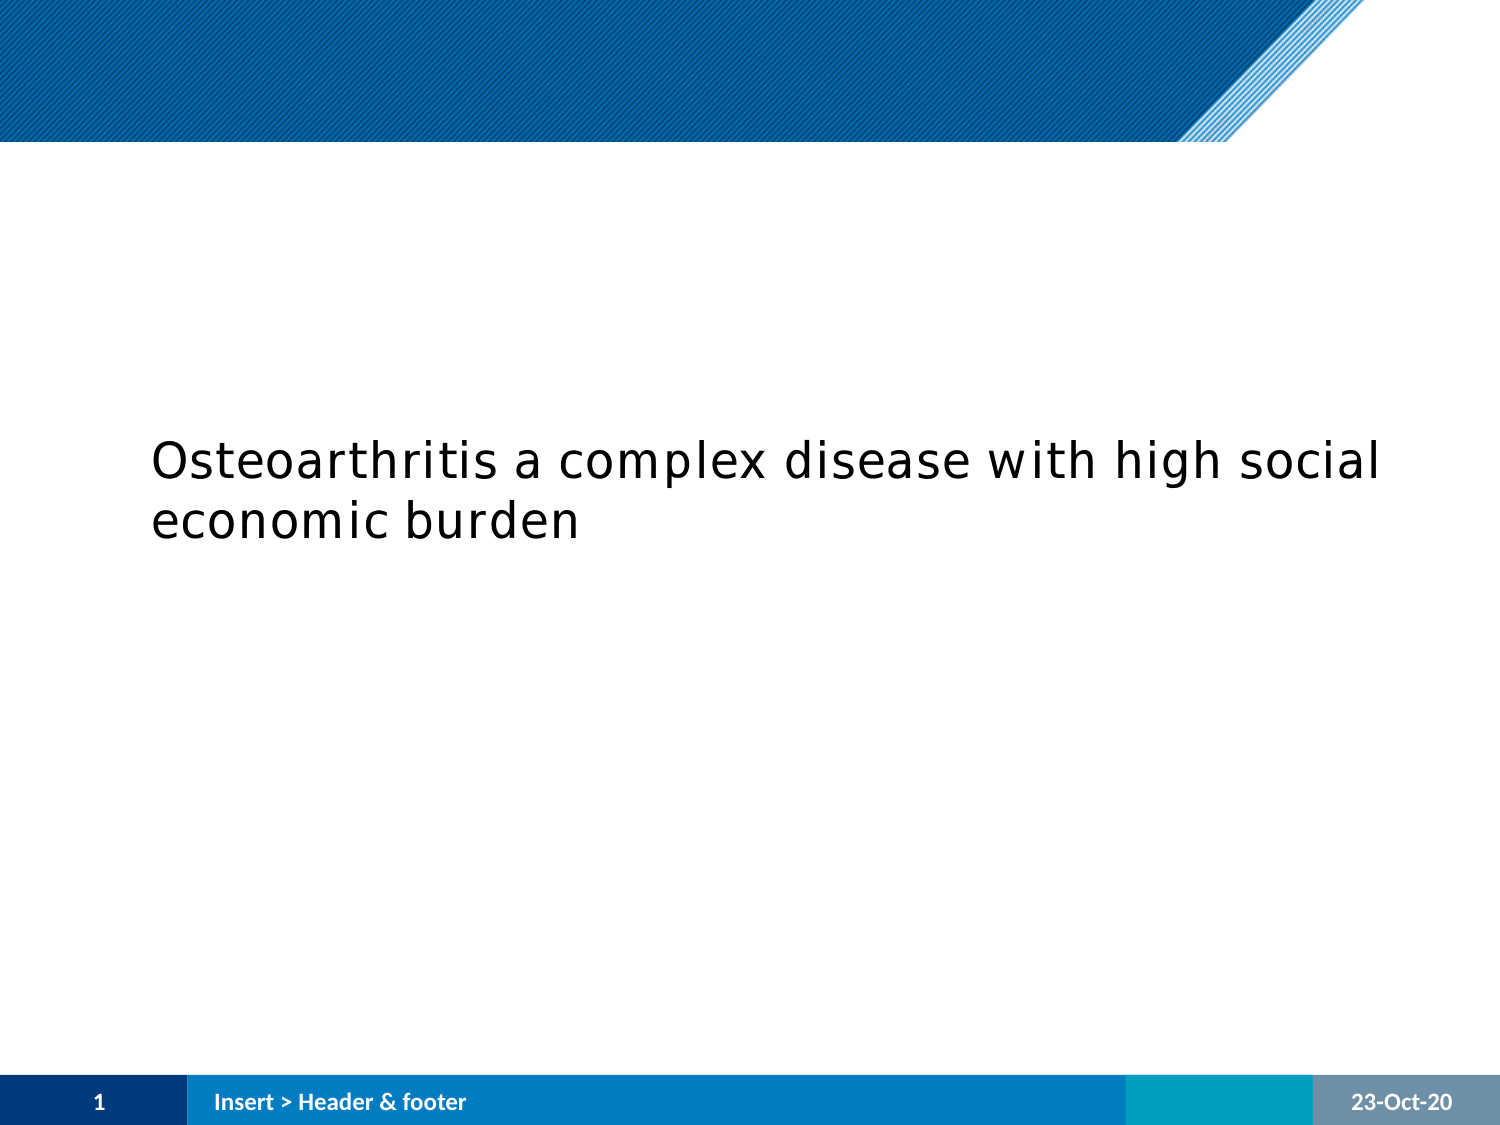

Osteoarthritis a complex disease with high social economic burden
1
Insert > Header & footer
23-Oct-20